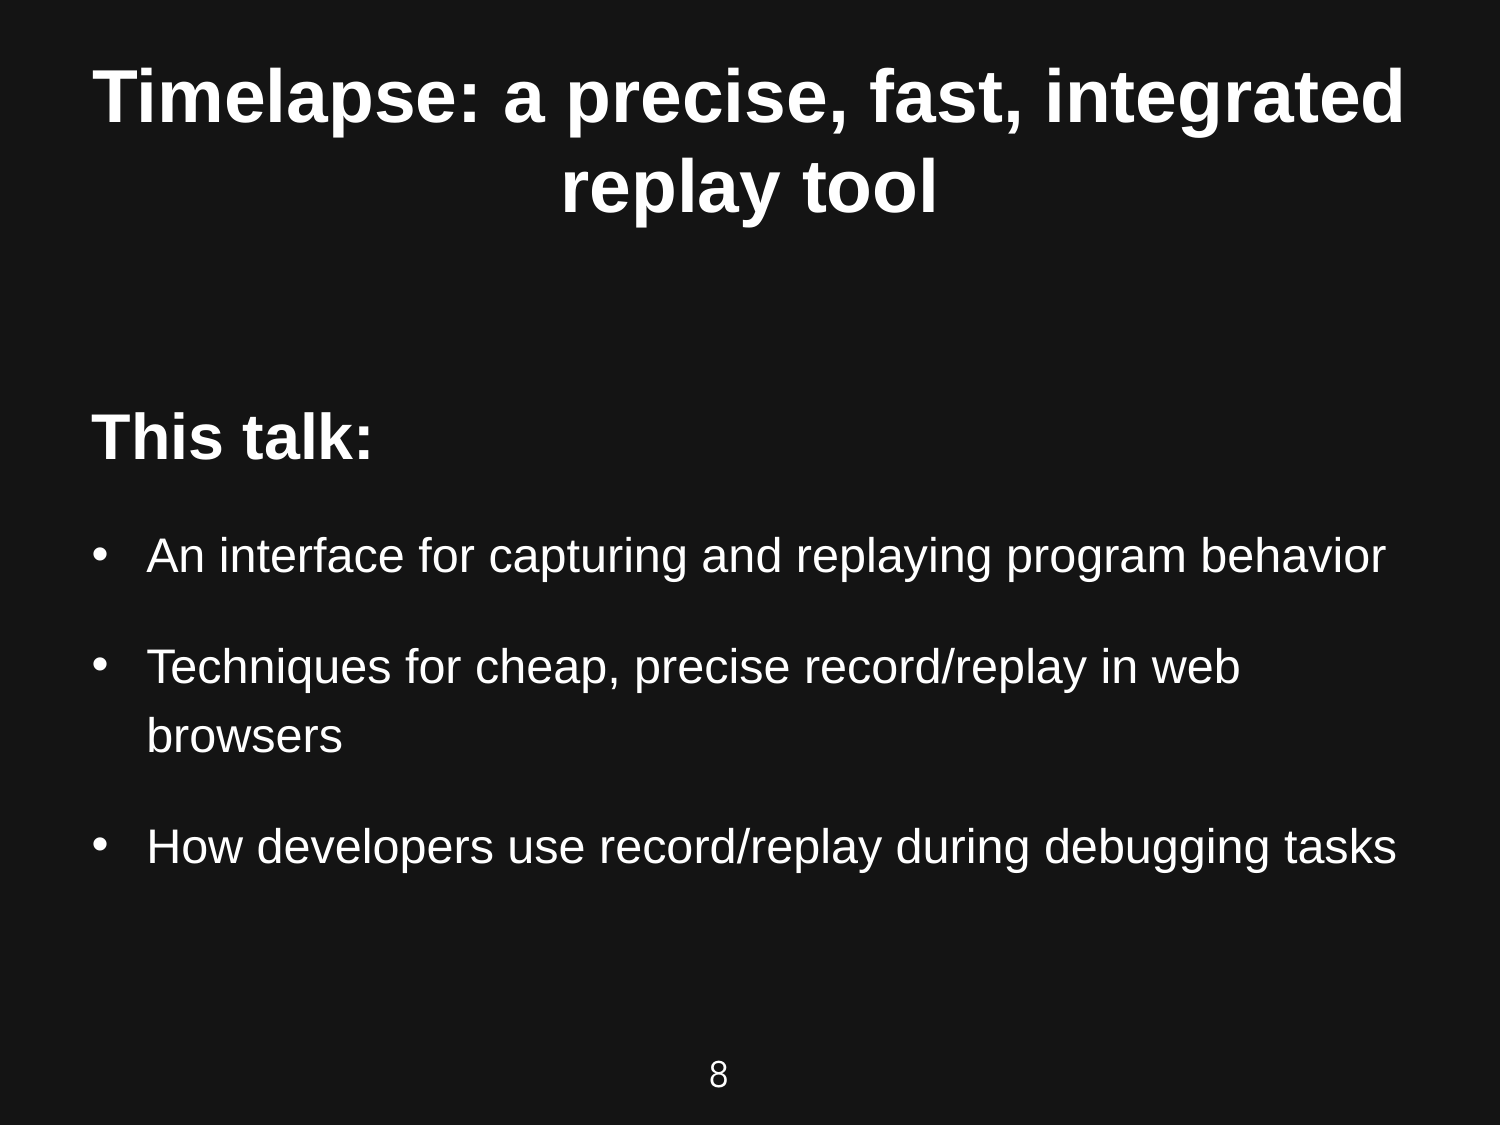

# Timelapse: a precise, fast, integrated replay tool
This talk:
An interface for capturing and replaying program behavior
Techniques for cheap, precise record/replay in web browsers
How developers use record/replay during debugging tasks

8